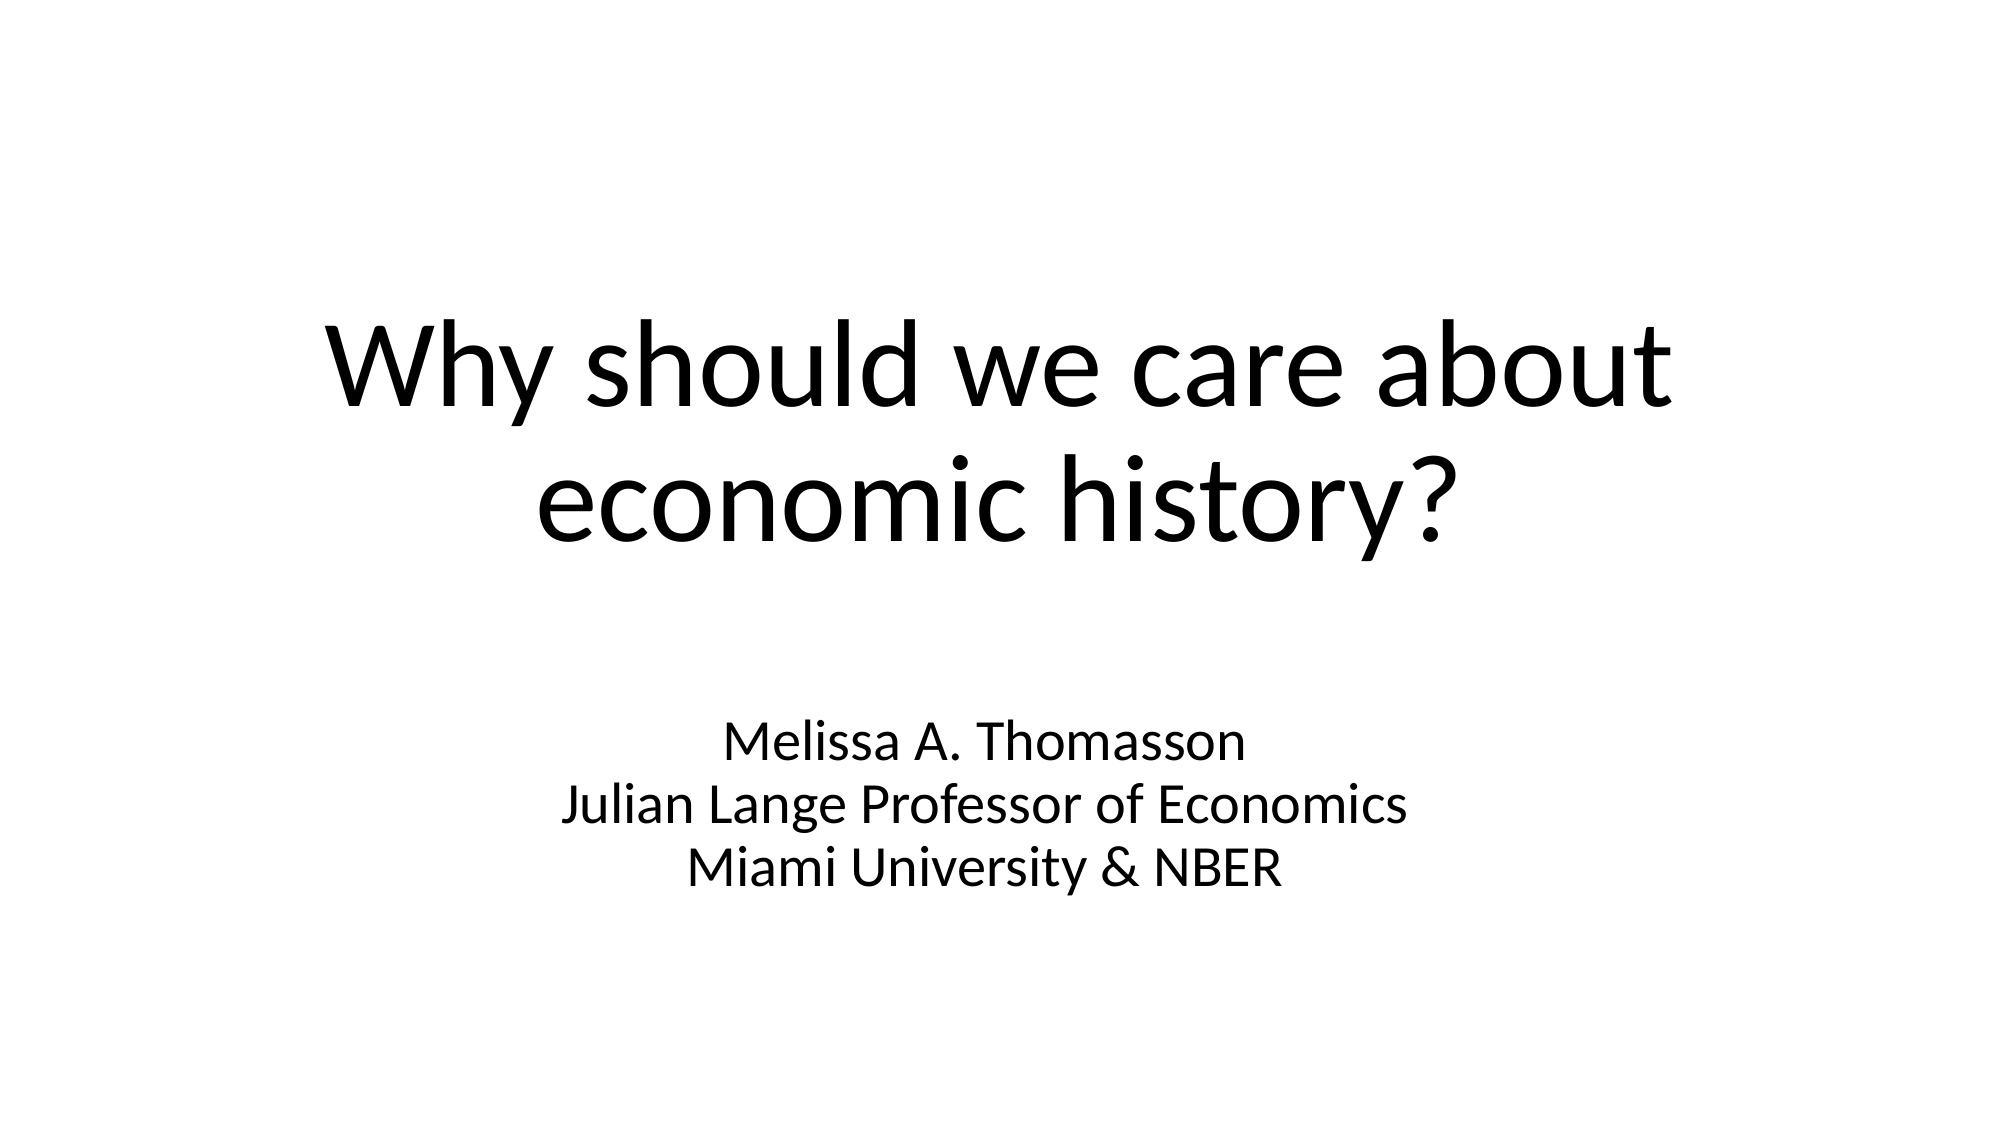

# Why should we care about economic history?

Melissa A. Thomasson
Julian Lange Professor of Economics
Miami University & NBER